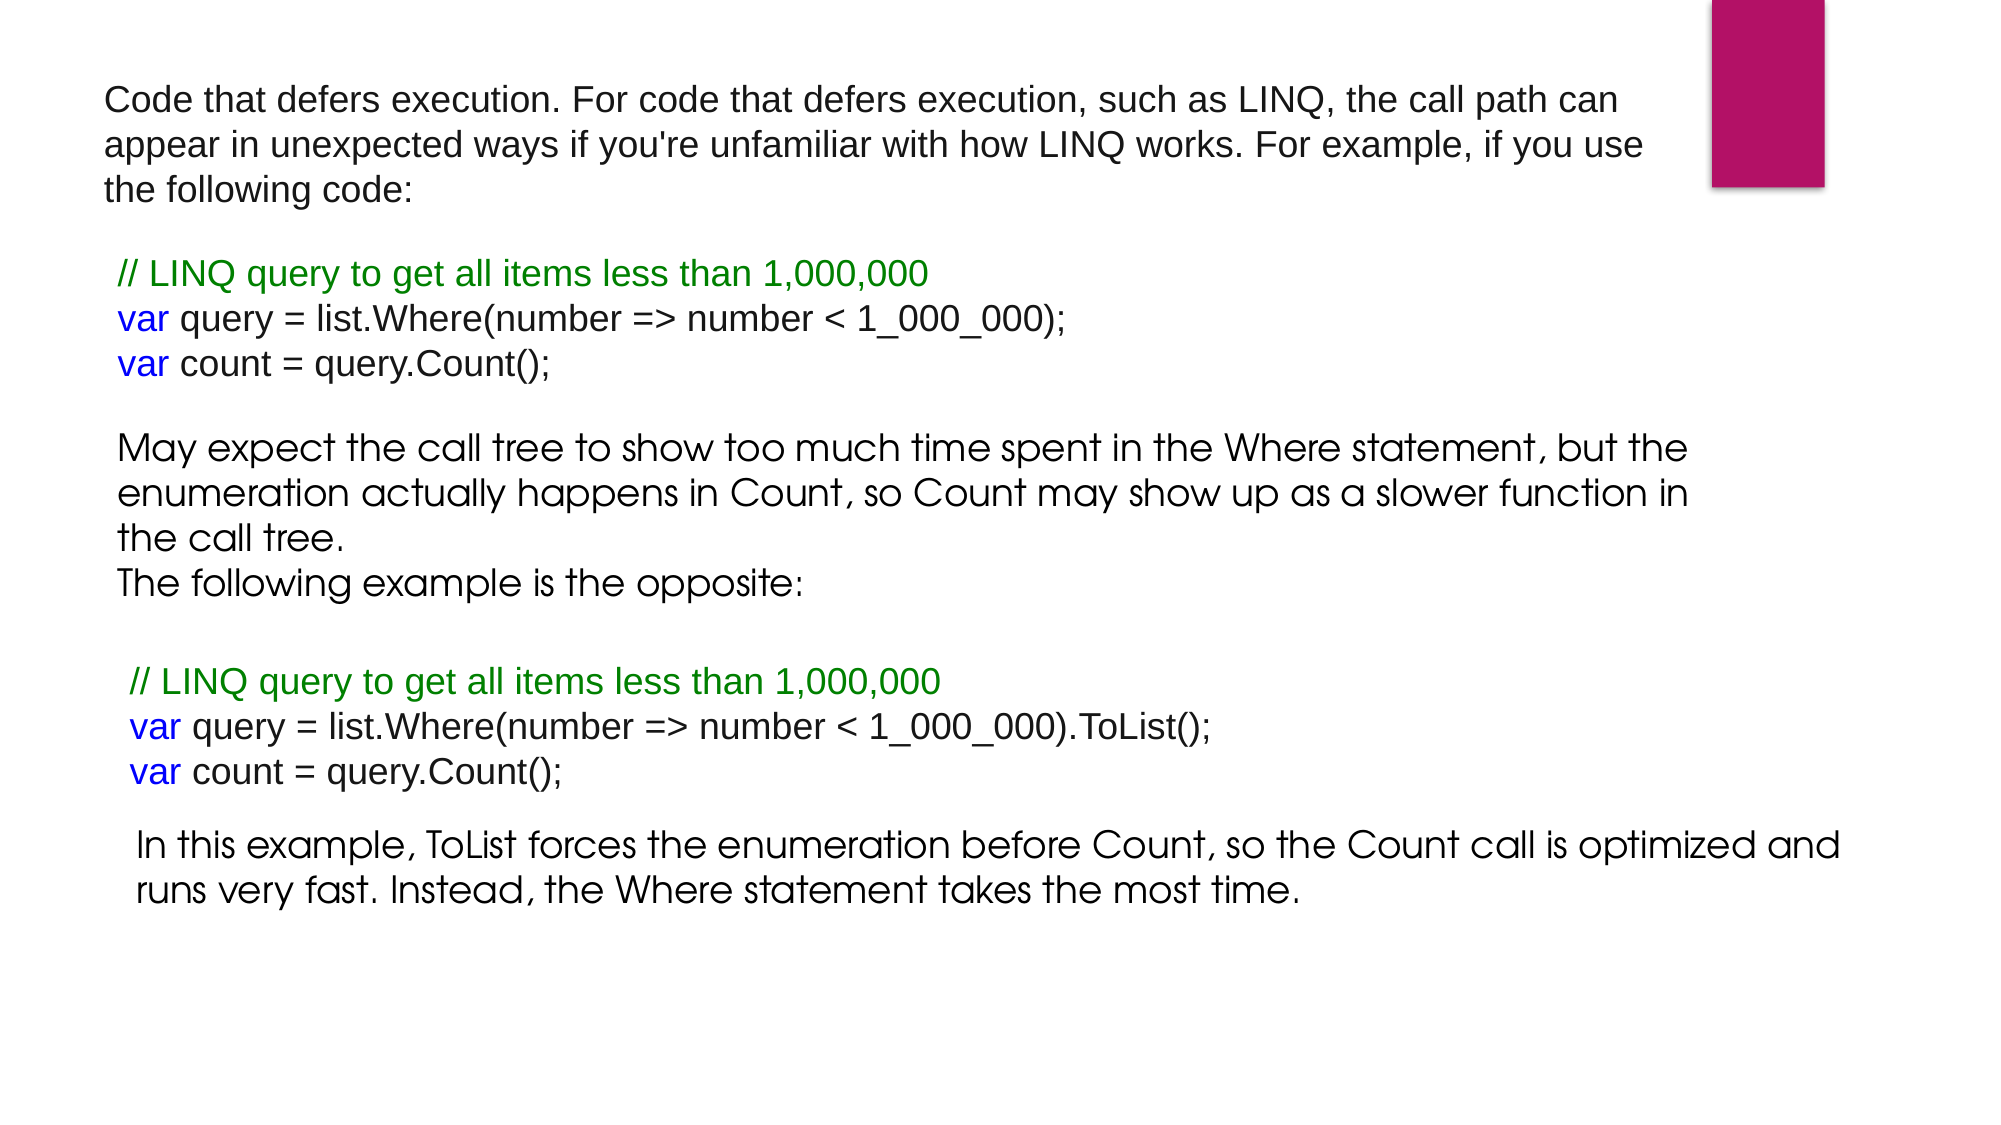

Code that defers execution. For code that defers execution, such as LINQ, the call path can appear in unexpected ways if you're unfamiliar with how LINQ works. For example, if you use the following code:
// LINQ query to get all items less than 1,000,000
var query = list.Where(number => number < 1_000_000);
var count = query.Count();
May expect the call tree to show too much time spent in the Where statement, but the enumeration actually happens in Count, so Count may show up as a slower function in the call tree.
The following example is the opposite:
// LINQ query to get all items less than 1,000,000
var query = list.Where(number => number < 1_000_000).ToList();
var count = query.Count();
In this example, ToList forces the enumeration before Count, so the Count call is optimized and runs very fast. Instead, the Where statement takes the most time.